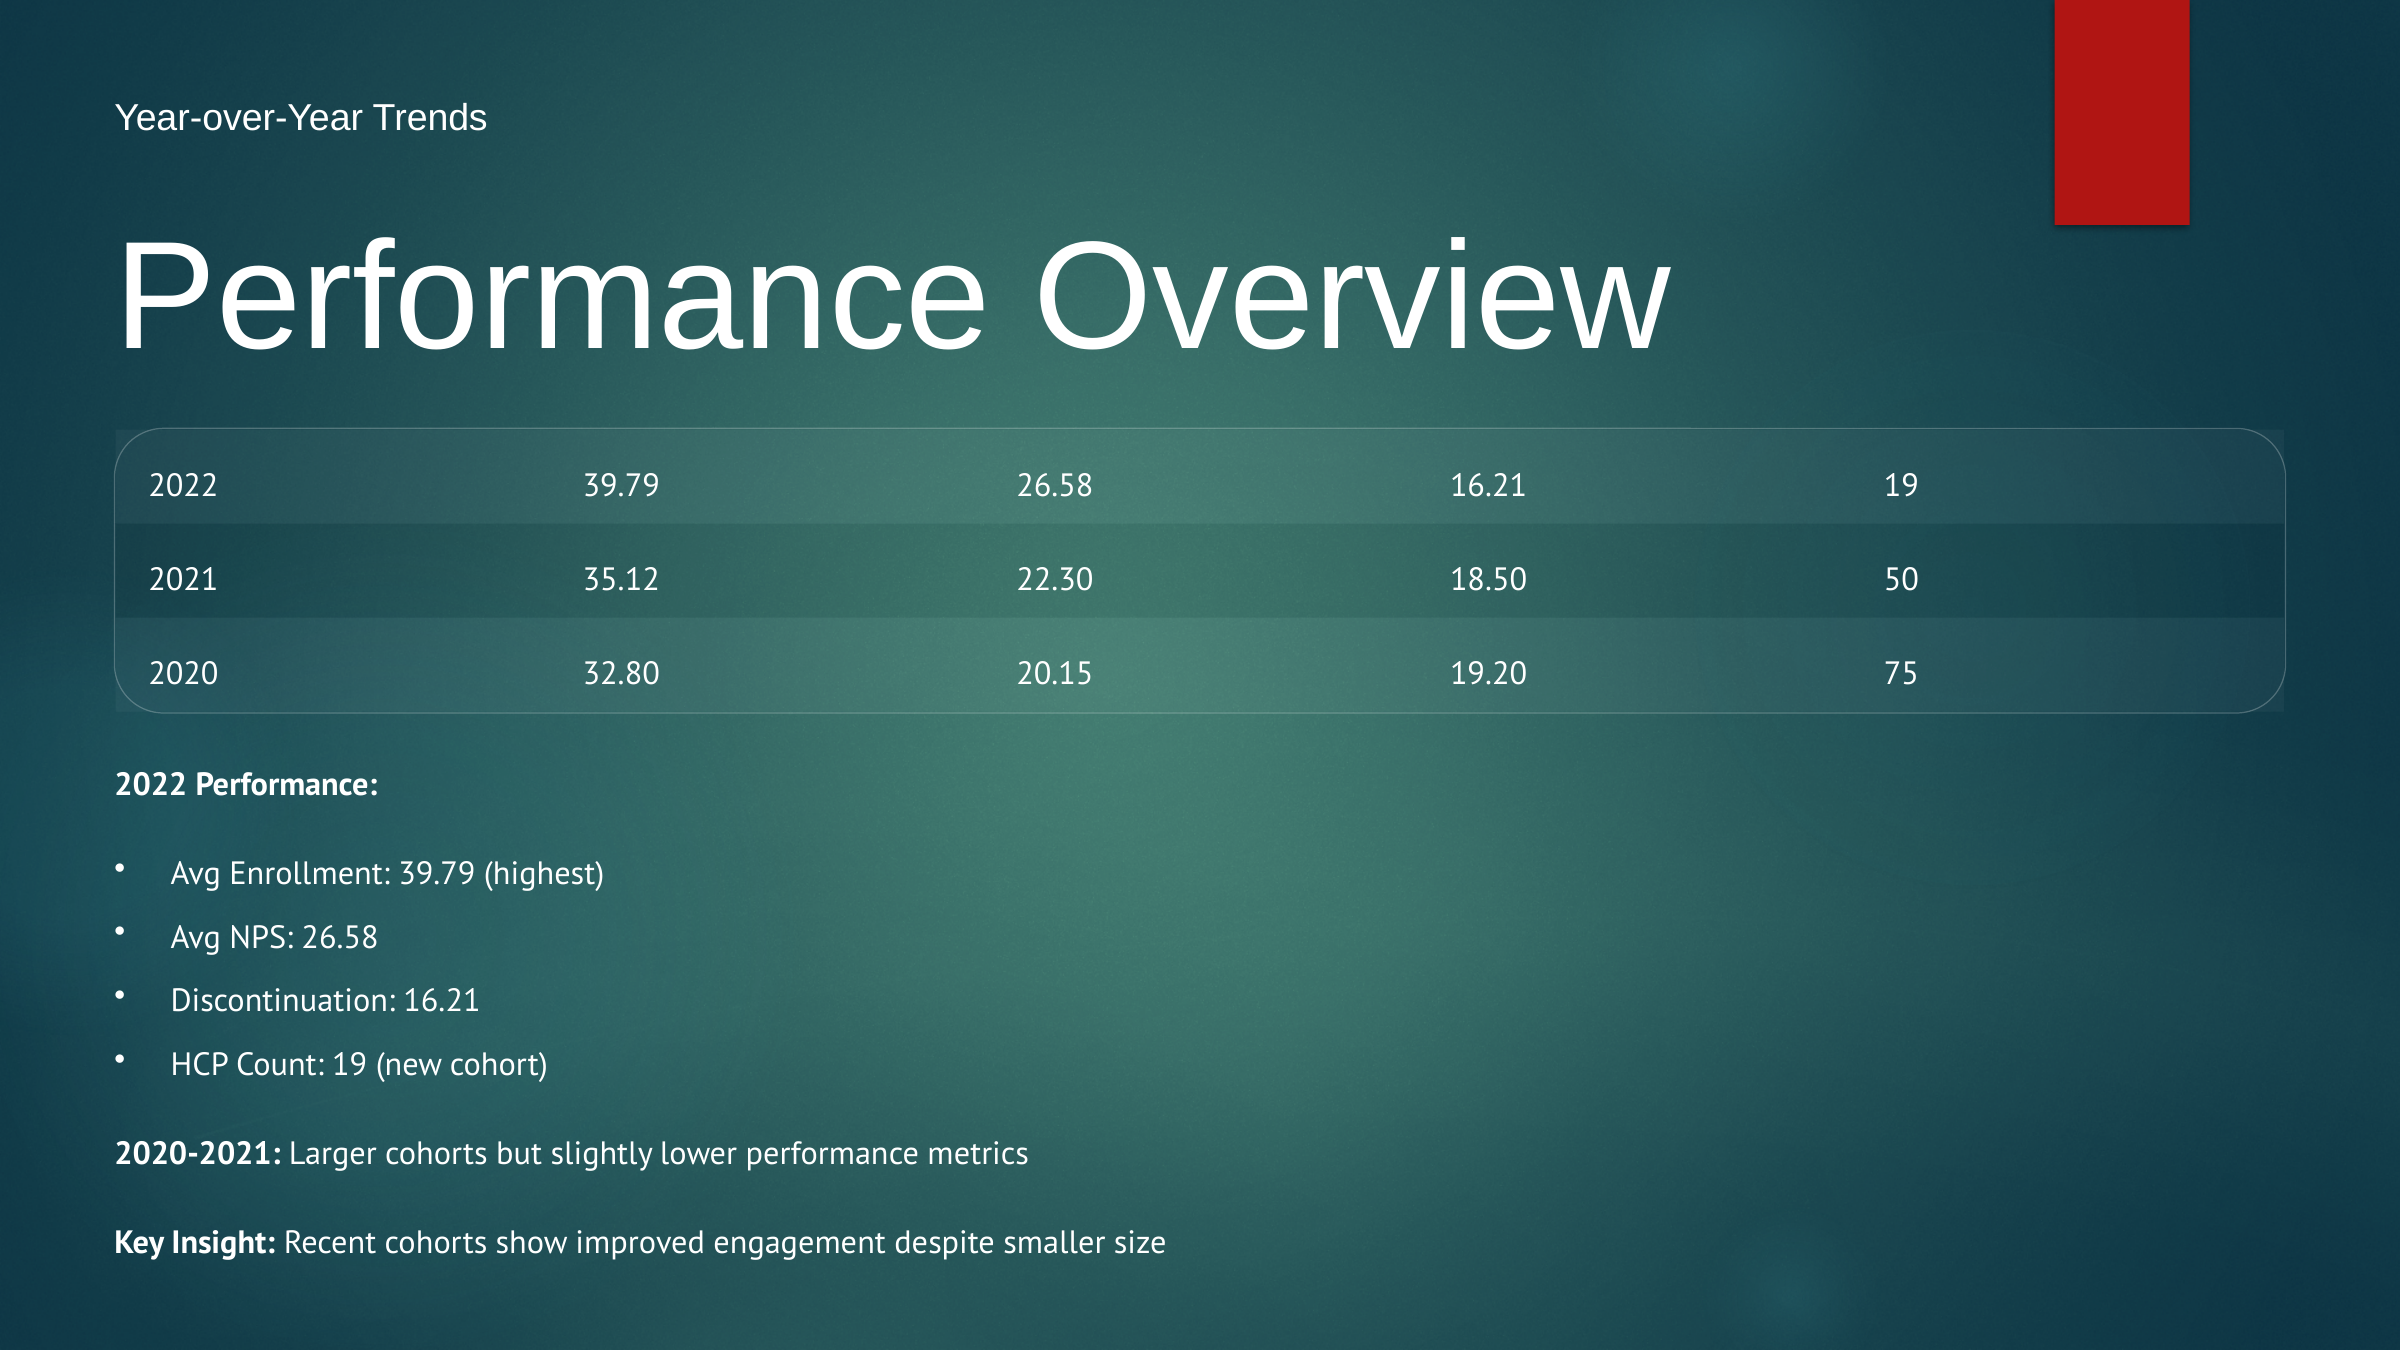

Year-over-Year Trends
Performance Overview

2022
39.79
26.58
16.21
19

2021
35.12
22.30
18.50
50

2020
32.80
20.15
19.20
75
2022 Performance:
Avg Enrollment: 39.79 (highest)
Avg NPS: 26.58
Discontinuation: 16.21
HCP Count: 19 (new cohort)
2020-2021: Larger cohorts but slightly lower performance metrics
Key Insight: Recent cohorts show improved engagement despite smaller size